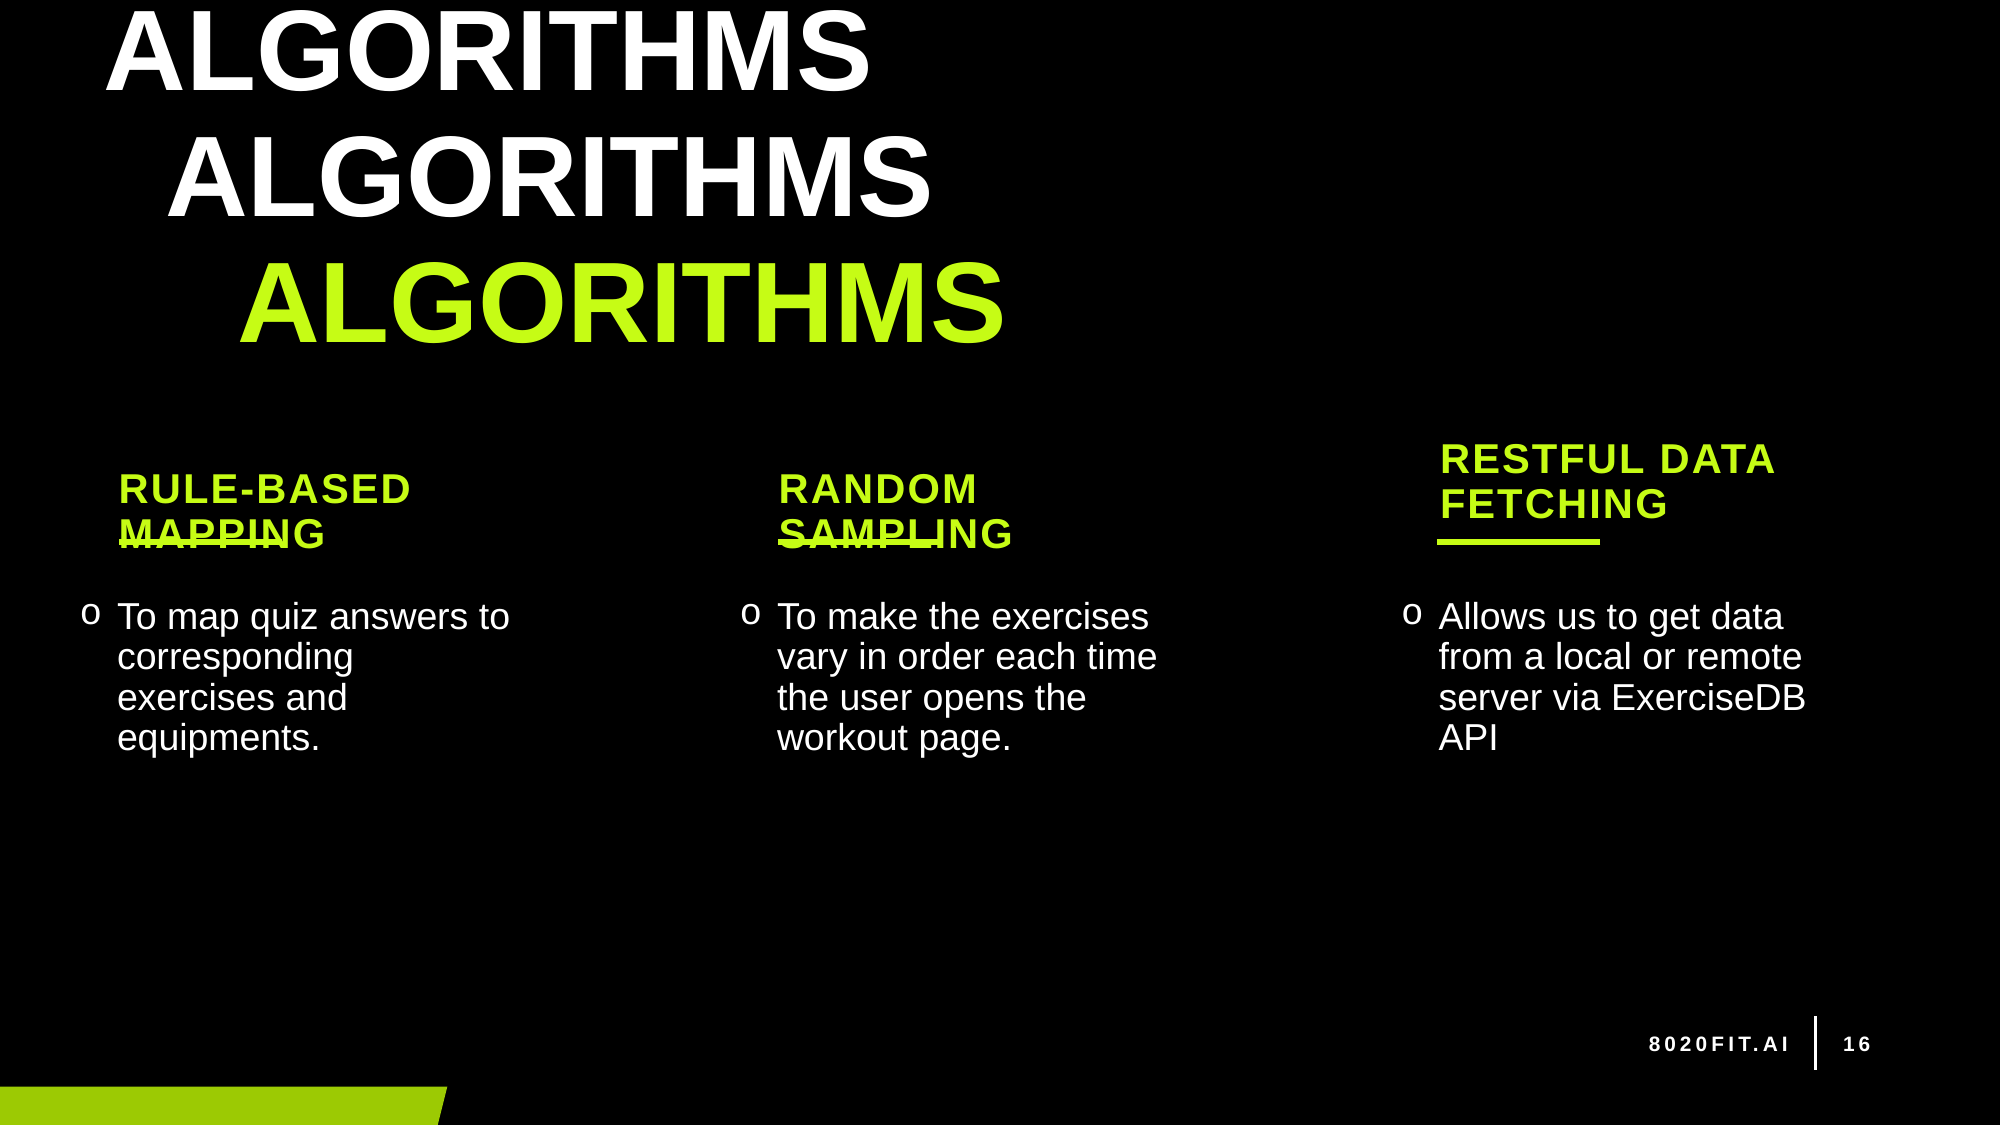

# algorithms
algorithms
algorithms
Restful data fetching
Rule-Based mapping
Random sampling
To map quiz answers to corresponding exercises and equipments.
To make the exercises vary in order each time the user opens the workout page.

Allows us to get data from a local or remote server via ExerciseDB API

8020FIT.AI
16